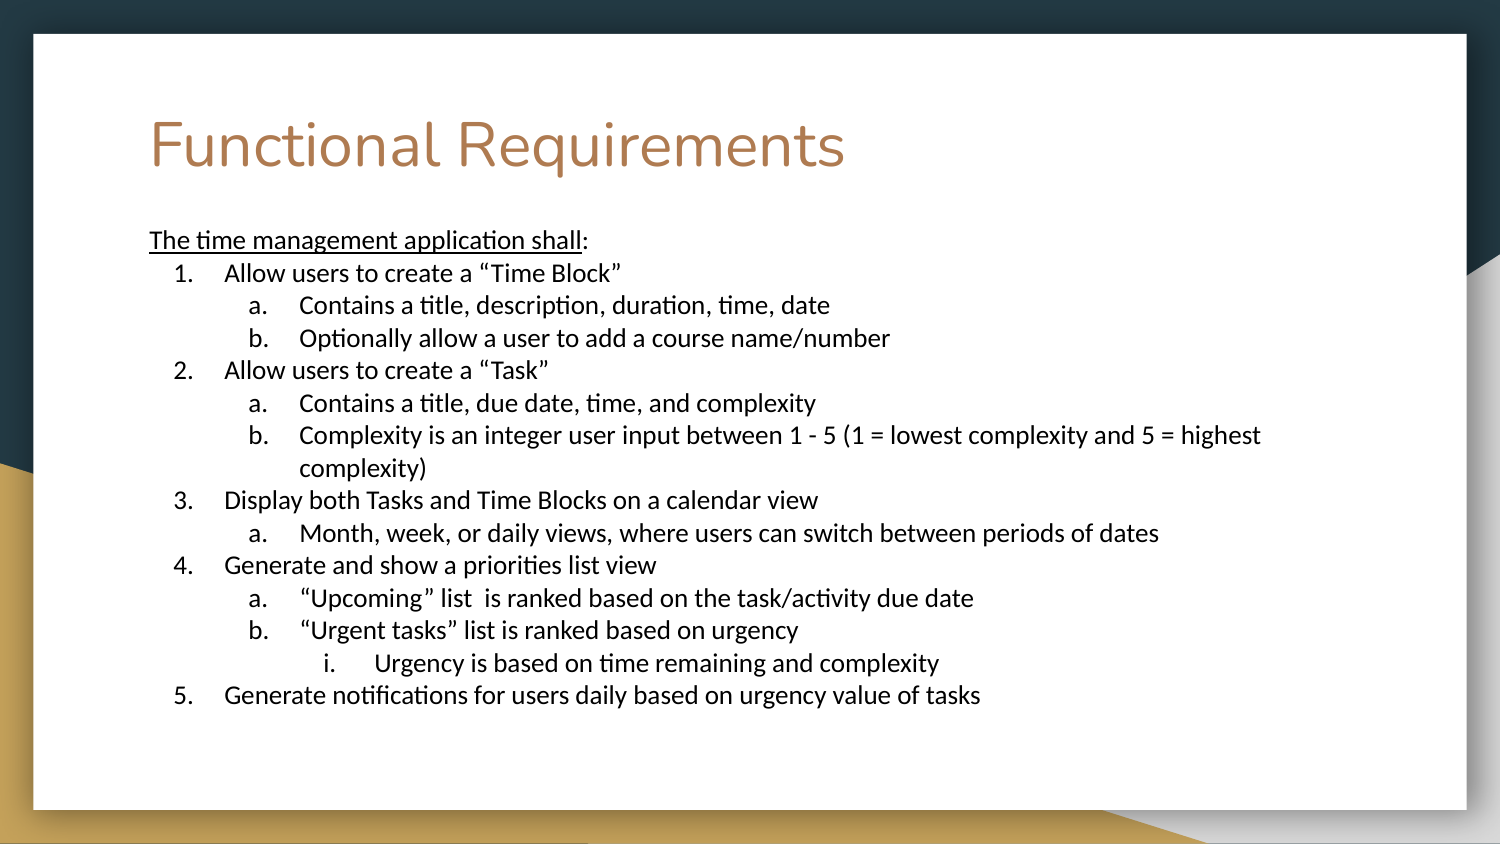

# Functional Requirements
The time management application shall:
Allow users to create a “Time Block”
Contains a title, description, duration, time, date
Optionally allow a user to add a course name/number
Allow users to create a “Task”
Contains a title, due date, time, and complexity
Complexity is an integer user input between 1 - 5 (1 = lowest complexity and 5 = highest complexity)
Display both Tasks and Time Blocks on a calendar view
Month, week, or daily views, where users can switch between periods of dates
Generate and show a priorities list view
“Upcoming” list  is ranked based on the task/activity due date
“Urgent tasks” list is ranked based on urgency
Urgency is based on time remaining and complexity
Generate notifications for users daily based on urgency value of tasks